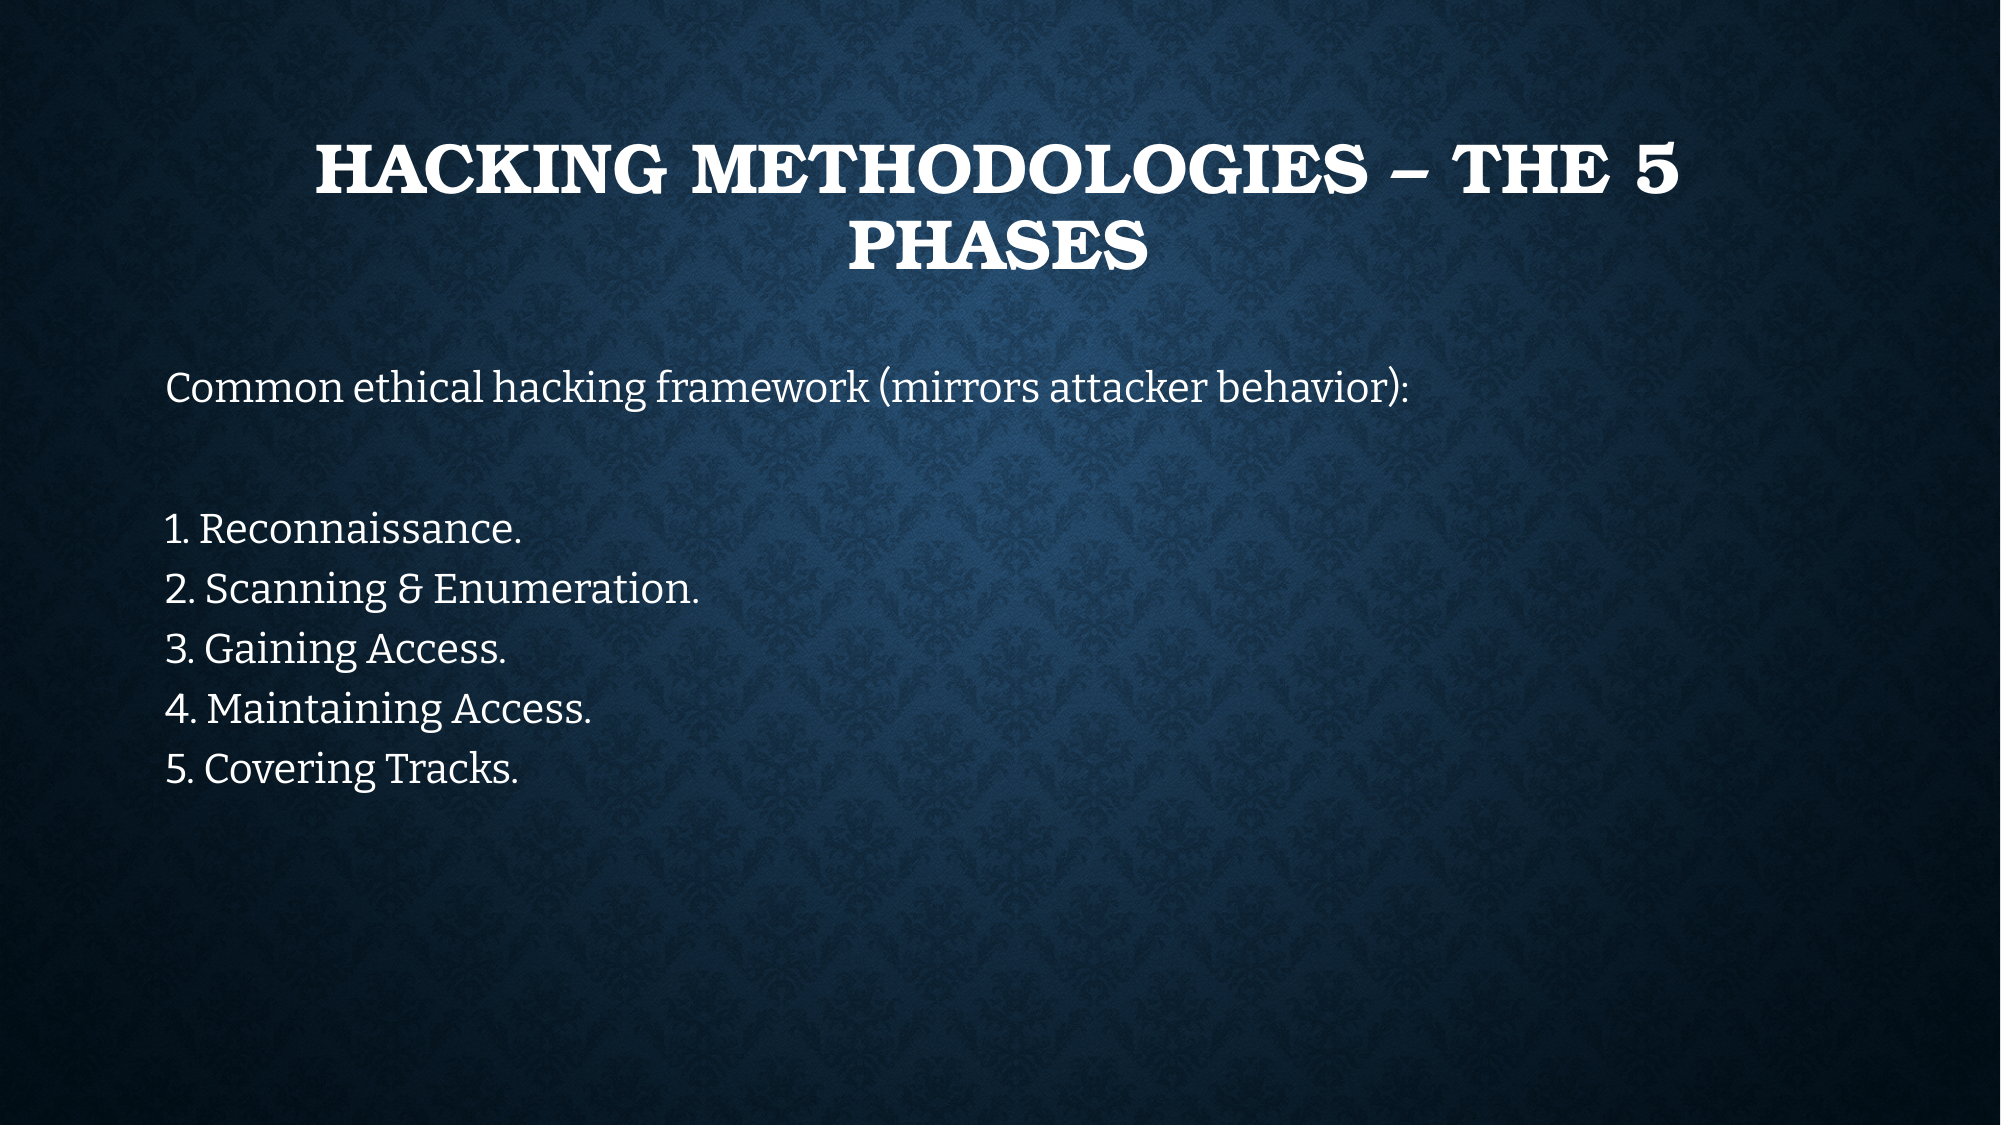

# Hacking Methodologies – The 5 Phases
Common ethical hacking framework (mirrors attacker behavior):
1. Reconnaissance.
2. Scanning & Enumeration.
3. Gaining Access.
4. Maintaining Access.
5. Covering Tracks.